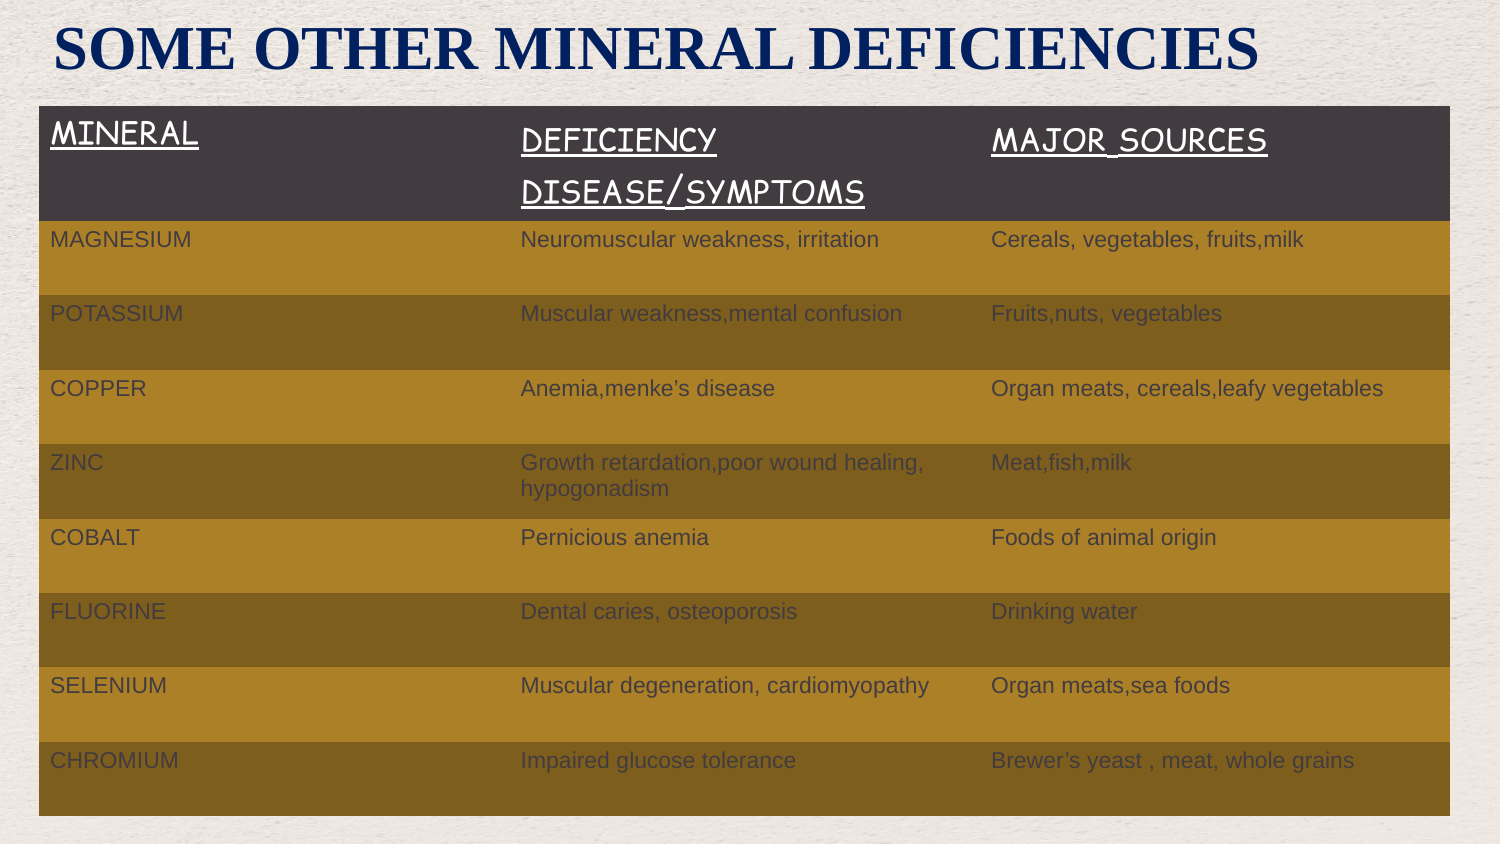

SOME OTHER MINERAL DEFICIENCIES
| MINERAL | DEFICIENCY DISEASE/SYMPTOMS | MAJOR SOURCES |
| --- | --- | --- |
| MAGNESIUM | Neuromuscular weakness, irritation | Cereals, vegetables, fruits,milk |
| POTASSIUM | Muscular weakness,mental confusion | Fruits,nuts, vegetables |
| COPPER | Anemia,menke’s disease | Organ meats, cereals,leafy vegetables |
| ZINC | Growth retardation,poor wound healing, hypogonadism | Meat,fish,milk |
| COBALT | Pernicious anemia | Foods of animal origin |
| FLUORINE | Dental caries, osteoporosis | Drinking water |
| SELENIUM | Muscular degeneration, cardiomyopathy | Organ meats,sea foods |
| CHROMIUM | Impaired glucose tolerance | Brewer’s yeast , meat, whole grains |